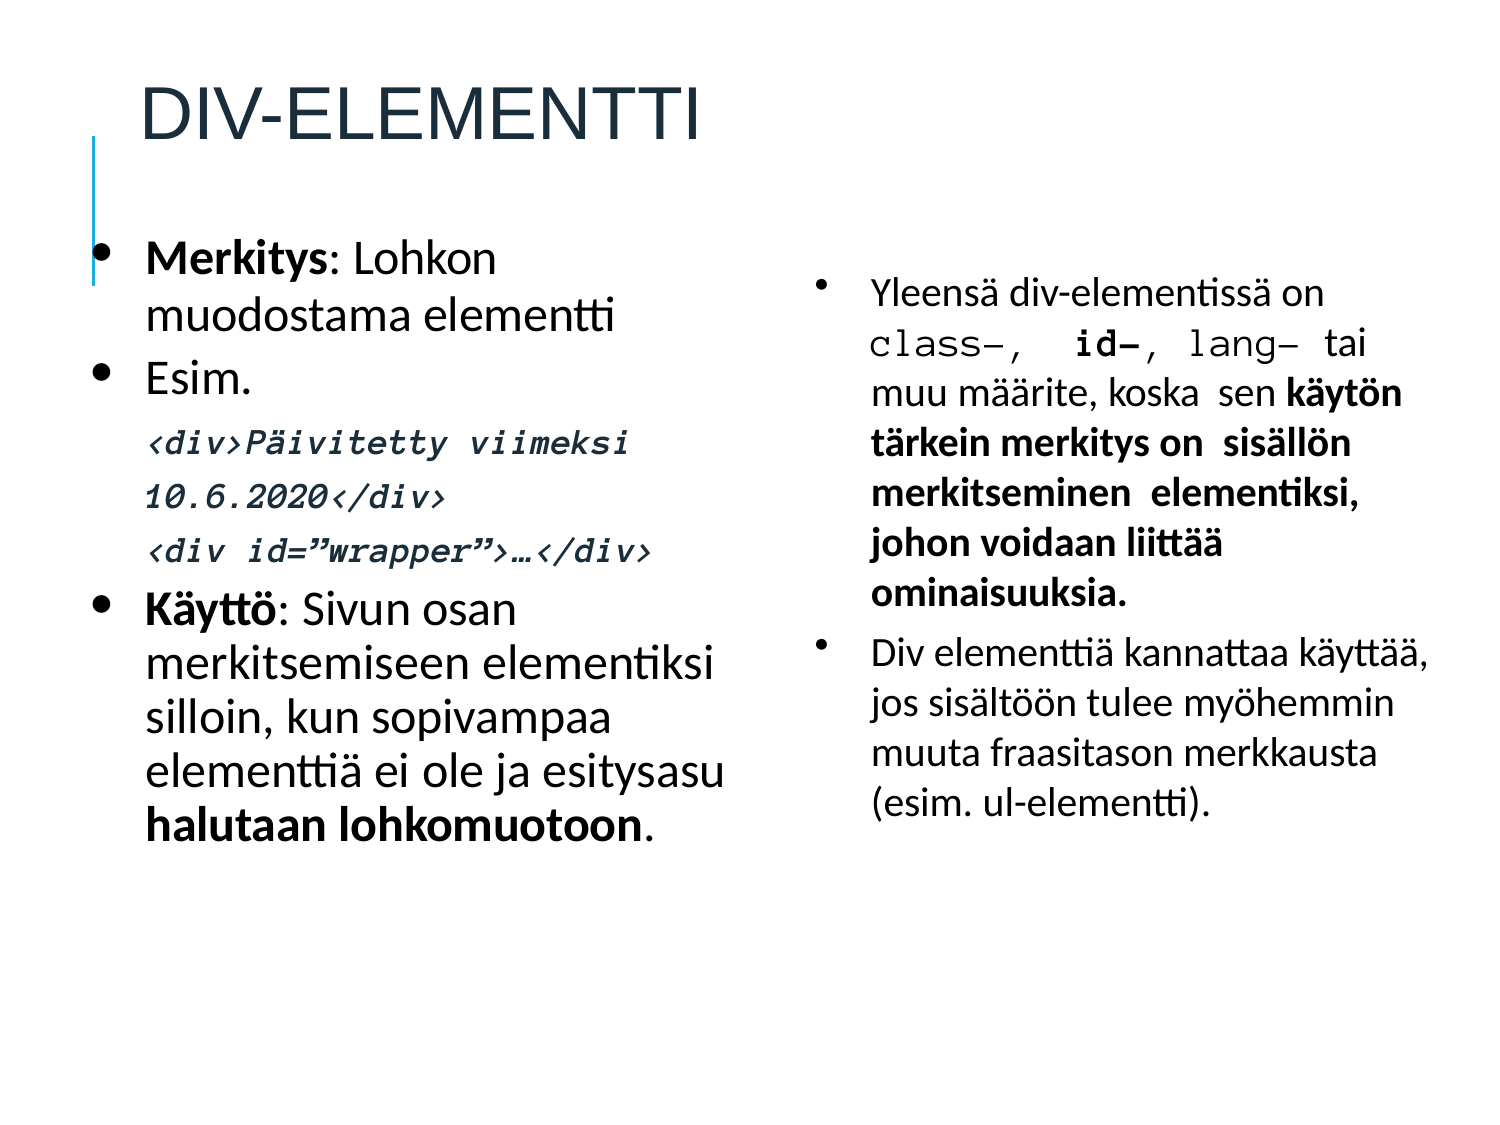

# Div-elementti
Merkitys: Lohkon
muodostama elementti
Esim.
<div>Päivitetty viimeksi  10.6.2020</div>
<div id=”wrapper”>…</div>
Käyttö: Sivun osan  merkitsemiseen elementiksi  silloin, kun sopivampaa  elementtiä ei ole ja esitysasu  halutaan lohkomuotoon.
Yleensä div-elementissä on class-,  id-, lang- tai muu määrite, koska  sen käytön tärkein merkitys on  sisällön merkitseminen  elementiksi, johon voidaan liittää  ominaisuuksia.
Div elementtiä kannattaa käyttää,  jos sisältöön tulee myöhemmin  muuta fraasitason merkkausta  (esim. ul-elementti).

Merja Marin
71